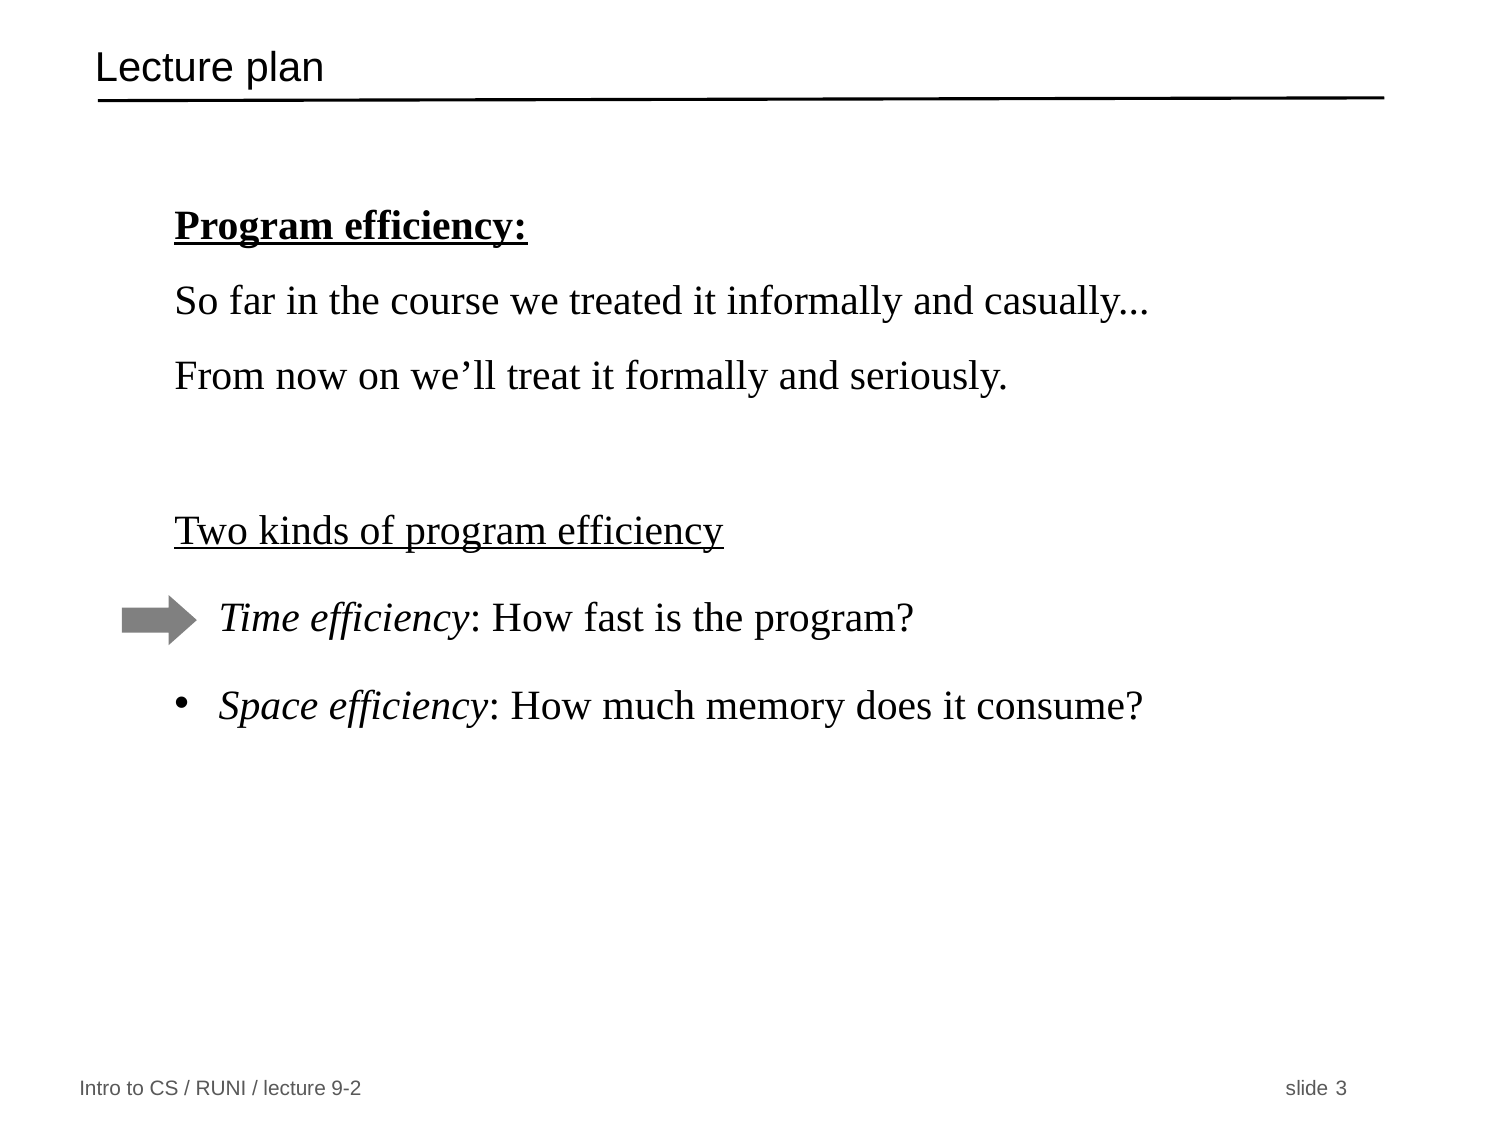

# Lecture plan
Program efficiency:
So far in the course we treated it informally and casually...
From now on we’ll treat it formally and seriously.
Two kinds of program efficiency
Time efficiency: How fast is the program?
Space efficiency: How much memory does it consume?